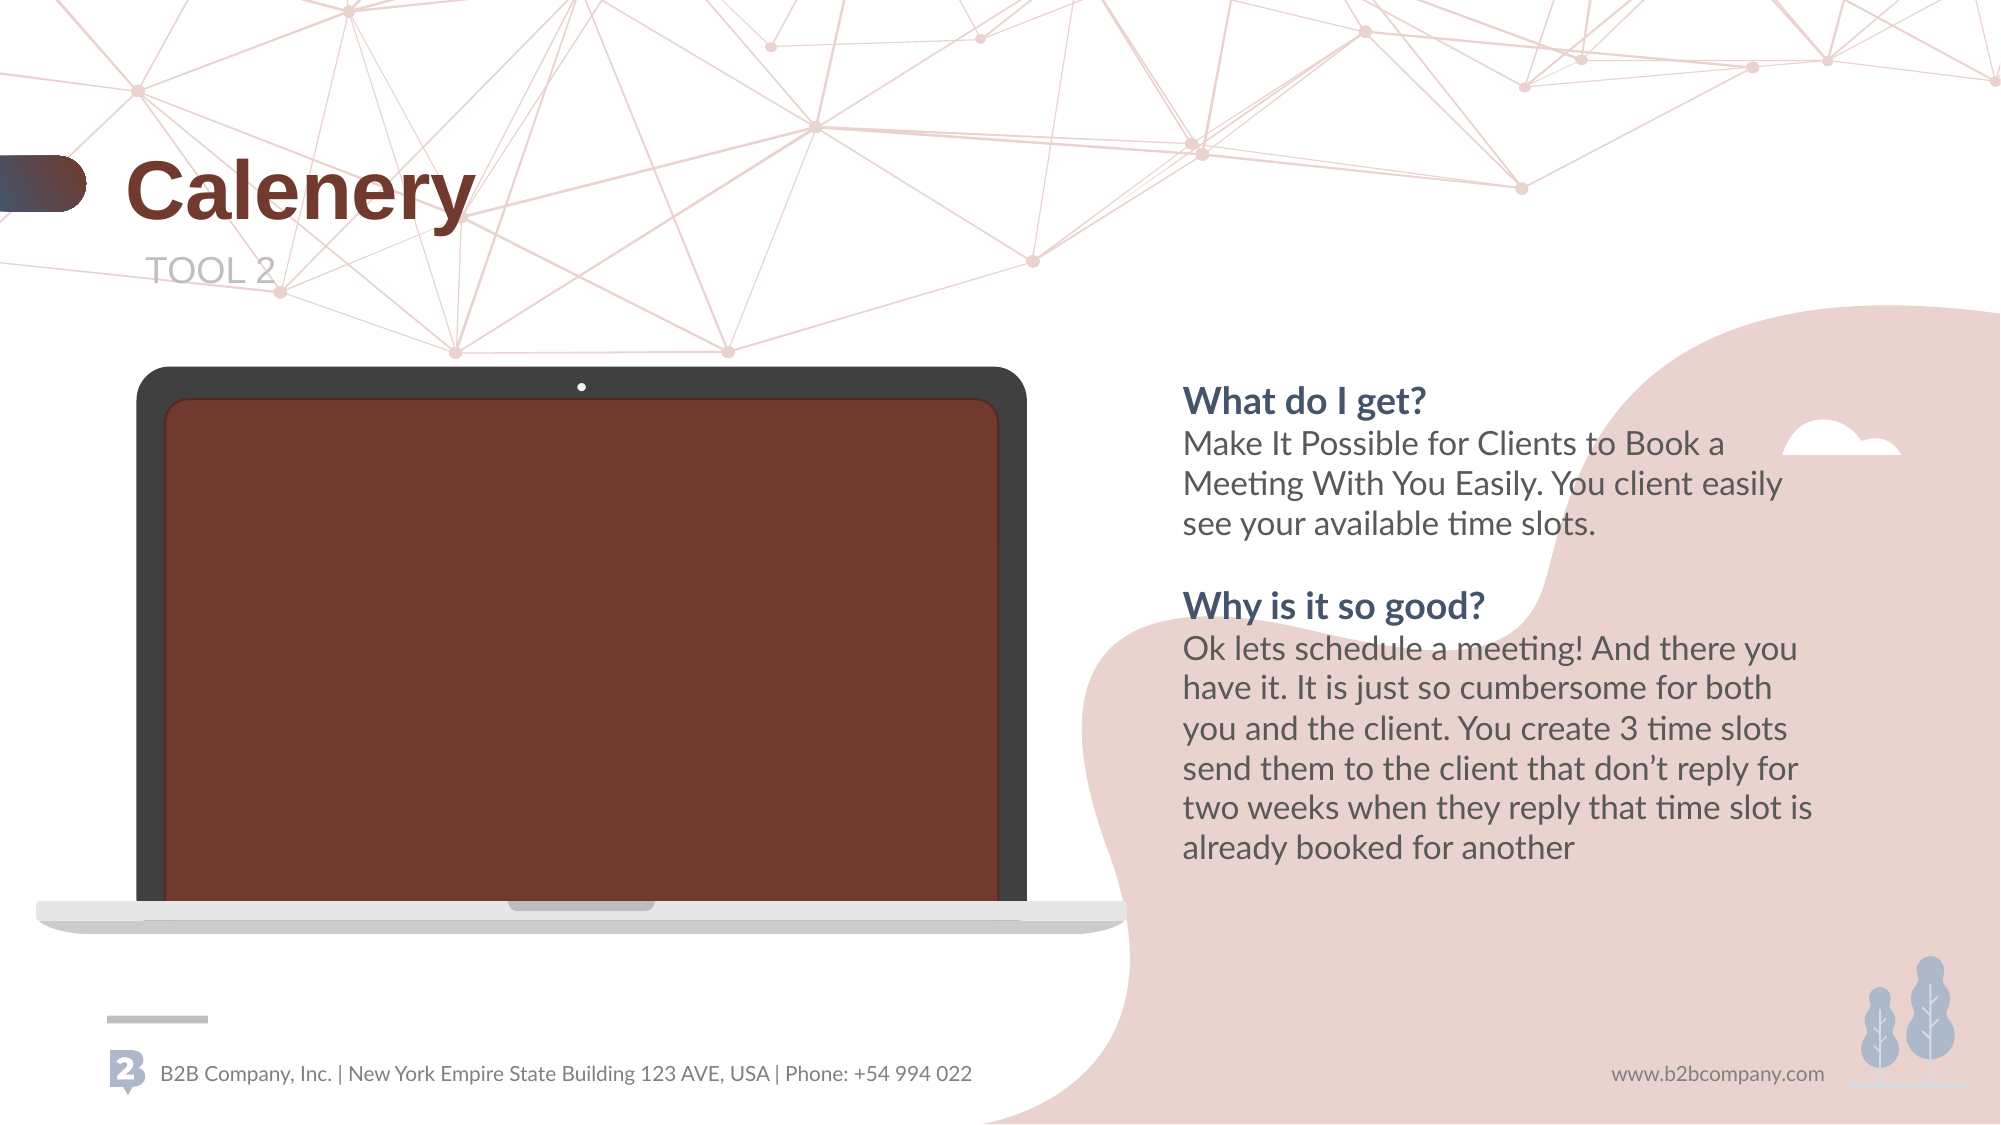

# Calenery
TOOL 2

What do I get?
Make It Possible for Clients to Book a Meeting With You Easily. You client easily see your available time slots.

Why is it so good?
Ok lets schedule a meeting! And there you have it. It is just so cumbersome for both you and the client. You create 3 time slots send them to the client that don’t reply for two weeks when they reply that time slot is already booked for another
B2B Company, Inc. | New York Empire State Building 123 AVE, USA | Phone: +54 994 022